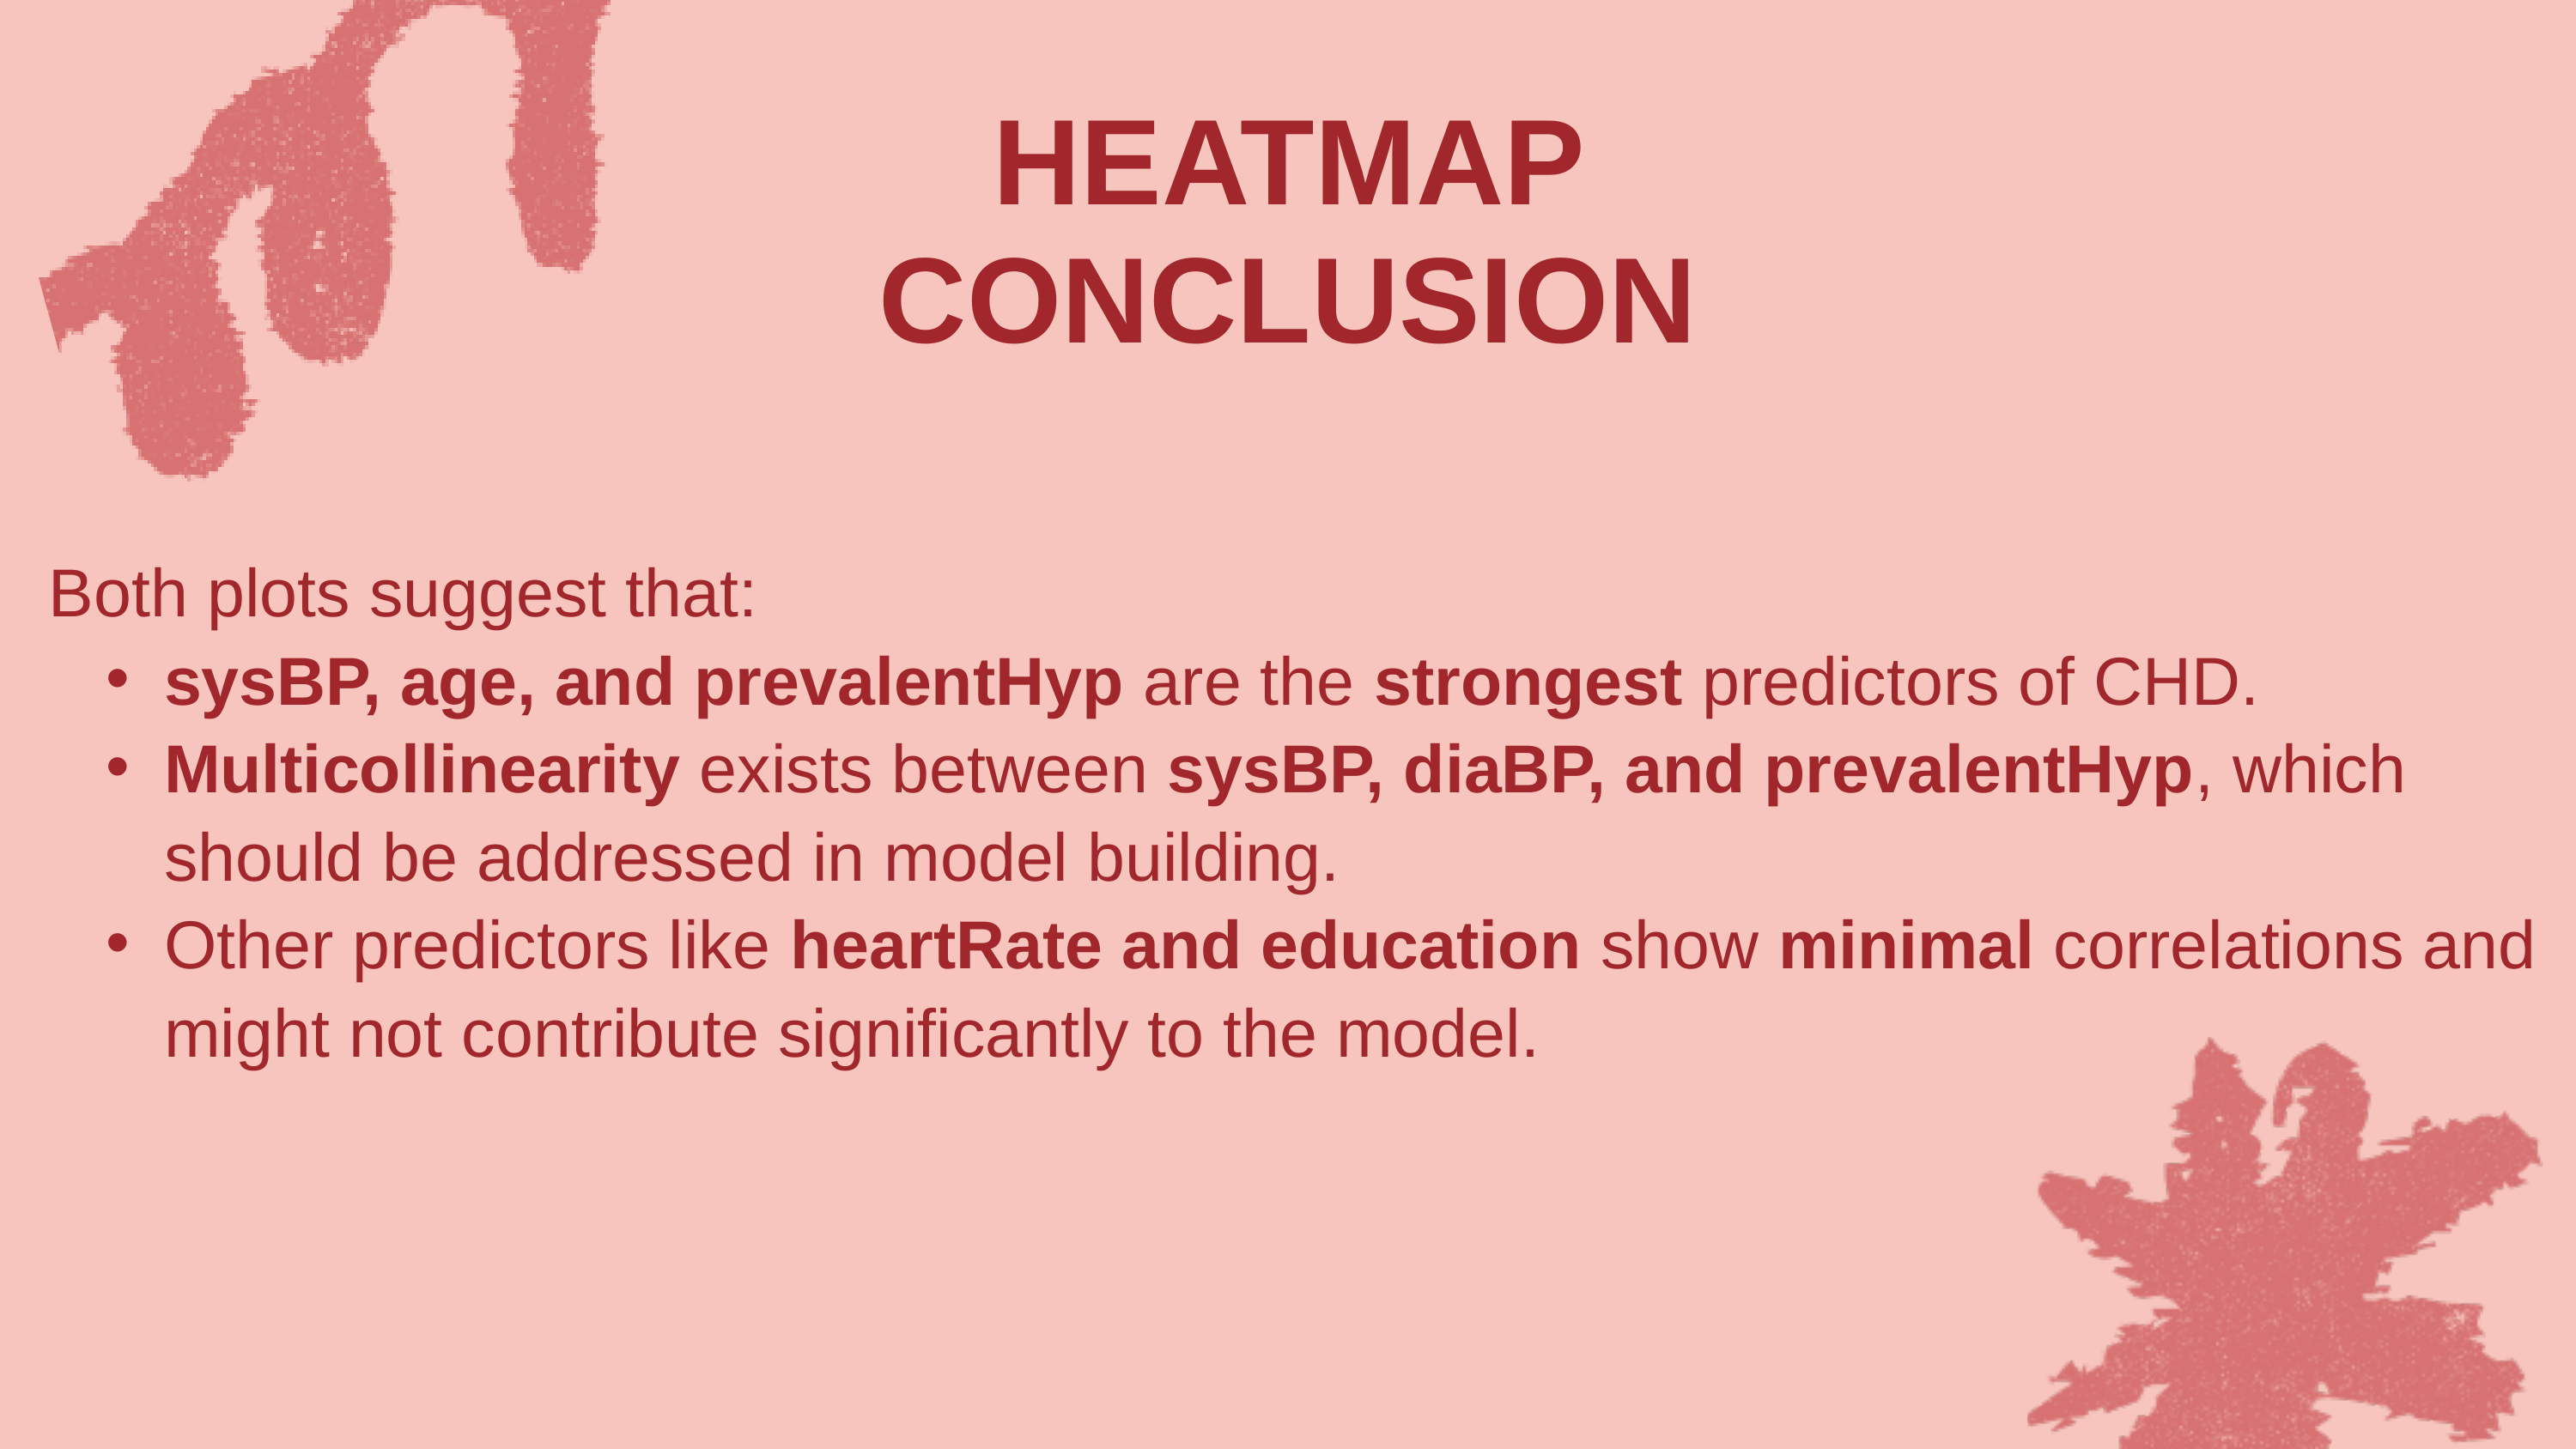

HEATMAP CONCLUSION
Both plots suggest that:
sysBP, age, and prevalentHyp are the strongest predictors of CHD.
Multicollinearity exists between sysBP, diaBP, and prevalentHyp, which should be addressed in model building.
Other predictors like heartRate and education show minimal correlations and might not contribute significantly to the model.